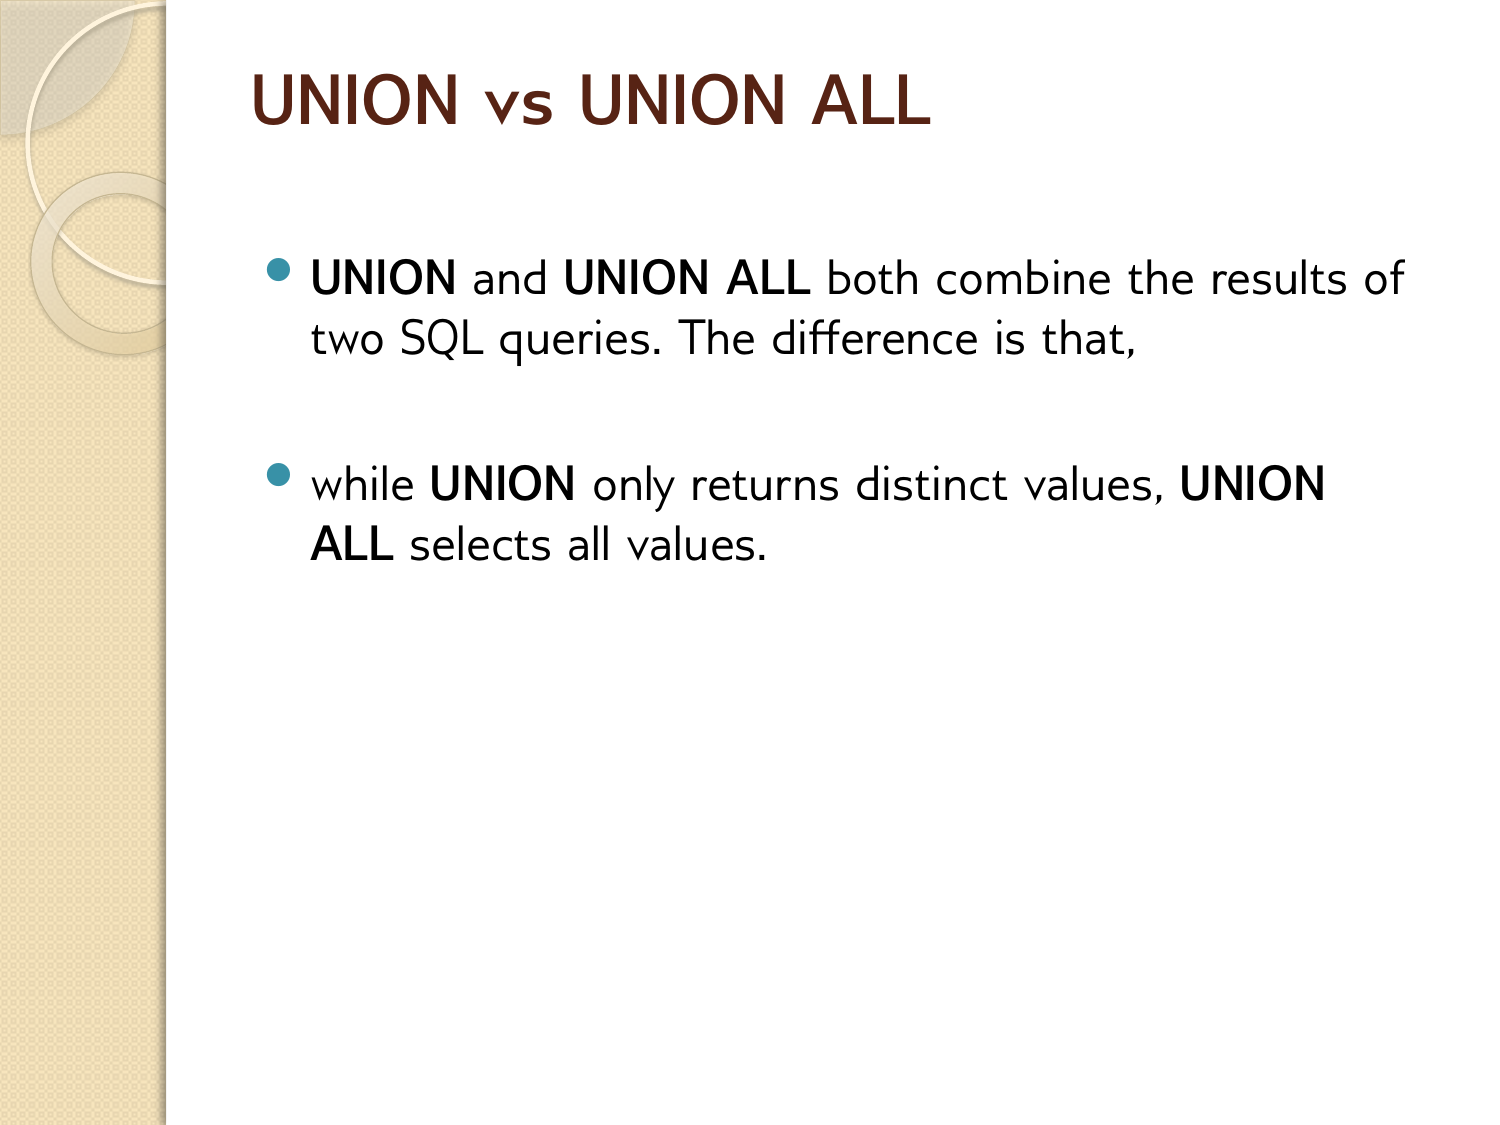

# UNION vs UNION ALL
UNION and UNION ALL both combine the results of two SQL queries. The difference is that,

while UNION only returns distinct values, UNION ALL selects all values.